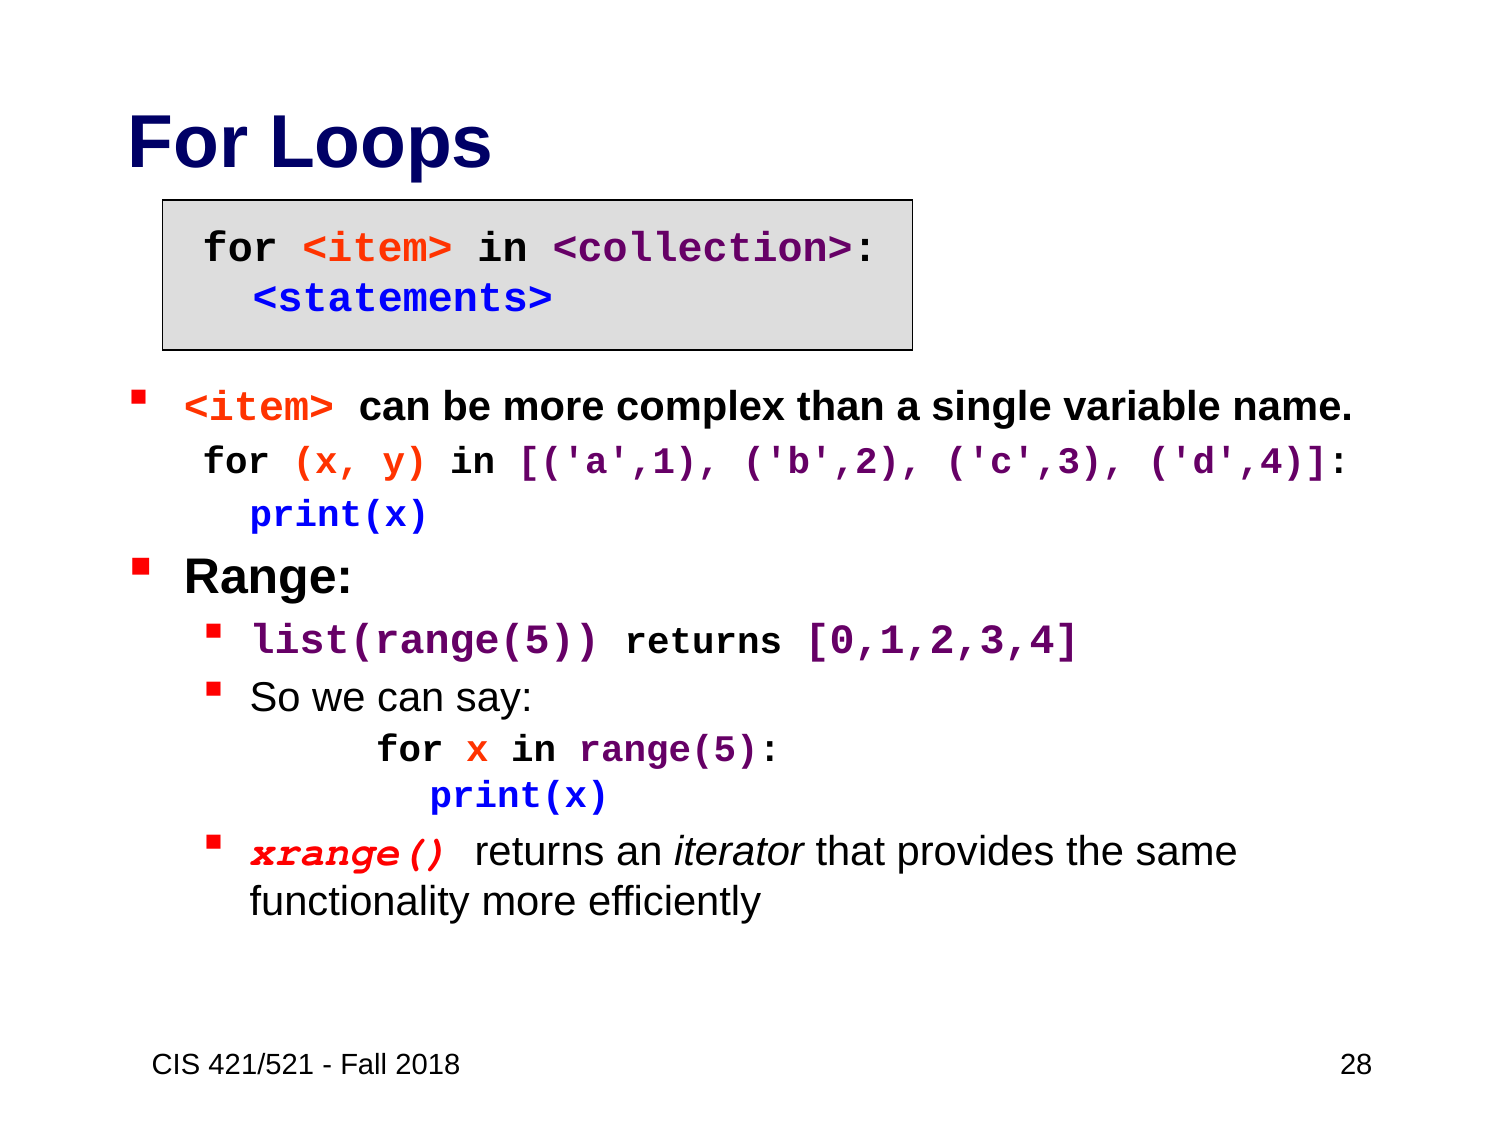

# For Loops

for <item> in <collection>:
  <statements>
<item> can be more complex than a single variable name.
for (x, y) in [('a',1), ('b',2), ('c',3), ('d',4)]:
	print(x)
Range:
list(range(5)) returns [0,1,2,3,4]
So we can say:
           for x in range(5):
        print(x)
xrange() returns an iterator that provides the same functionality more efficiently

CIS 421/521 - Fall 2018
       28